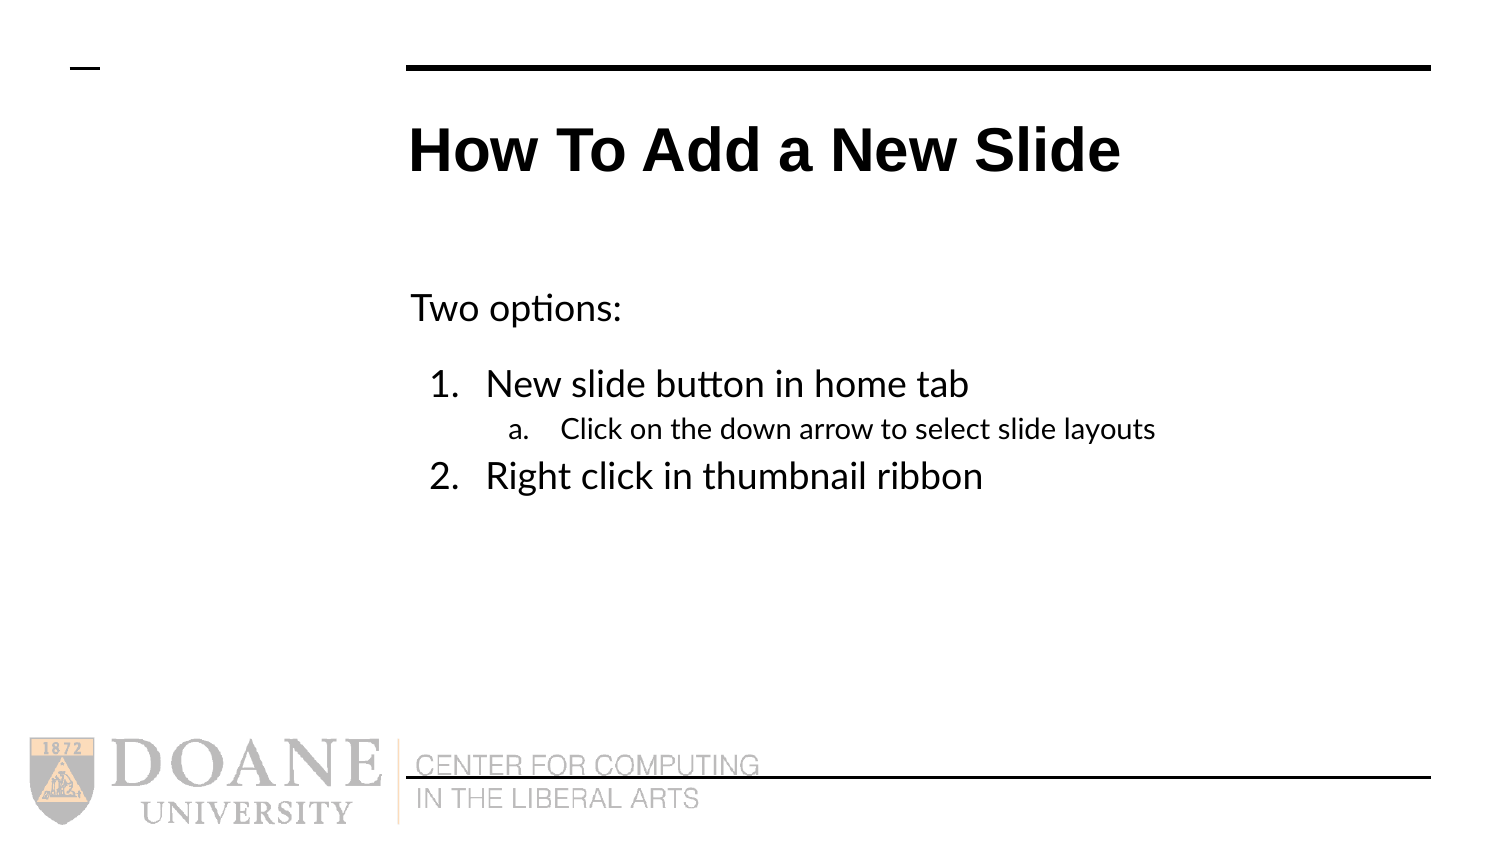

# How To Add a New Slide
Two options:
New slide button in home tab
Click on the down arrow to select slide layouts
Right click in thumbnail ribbon